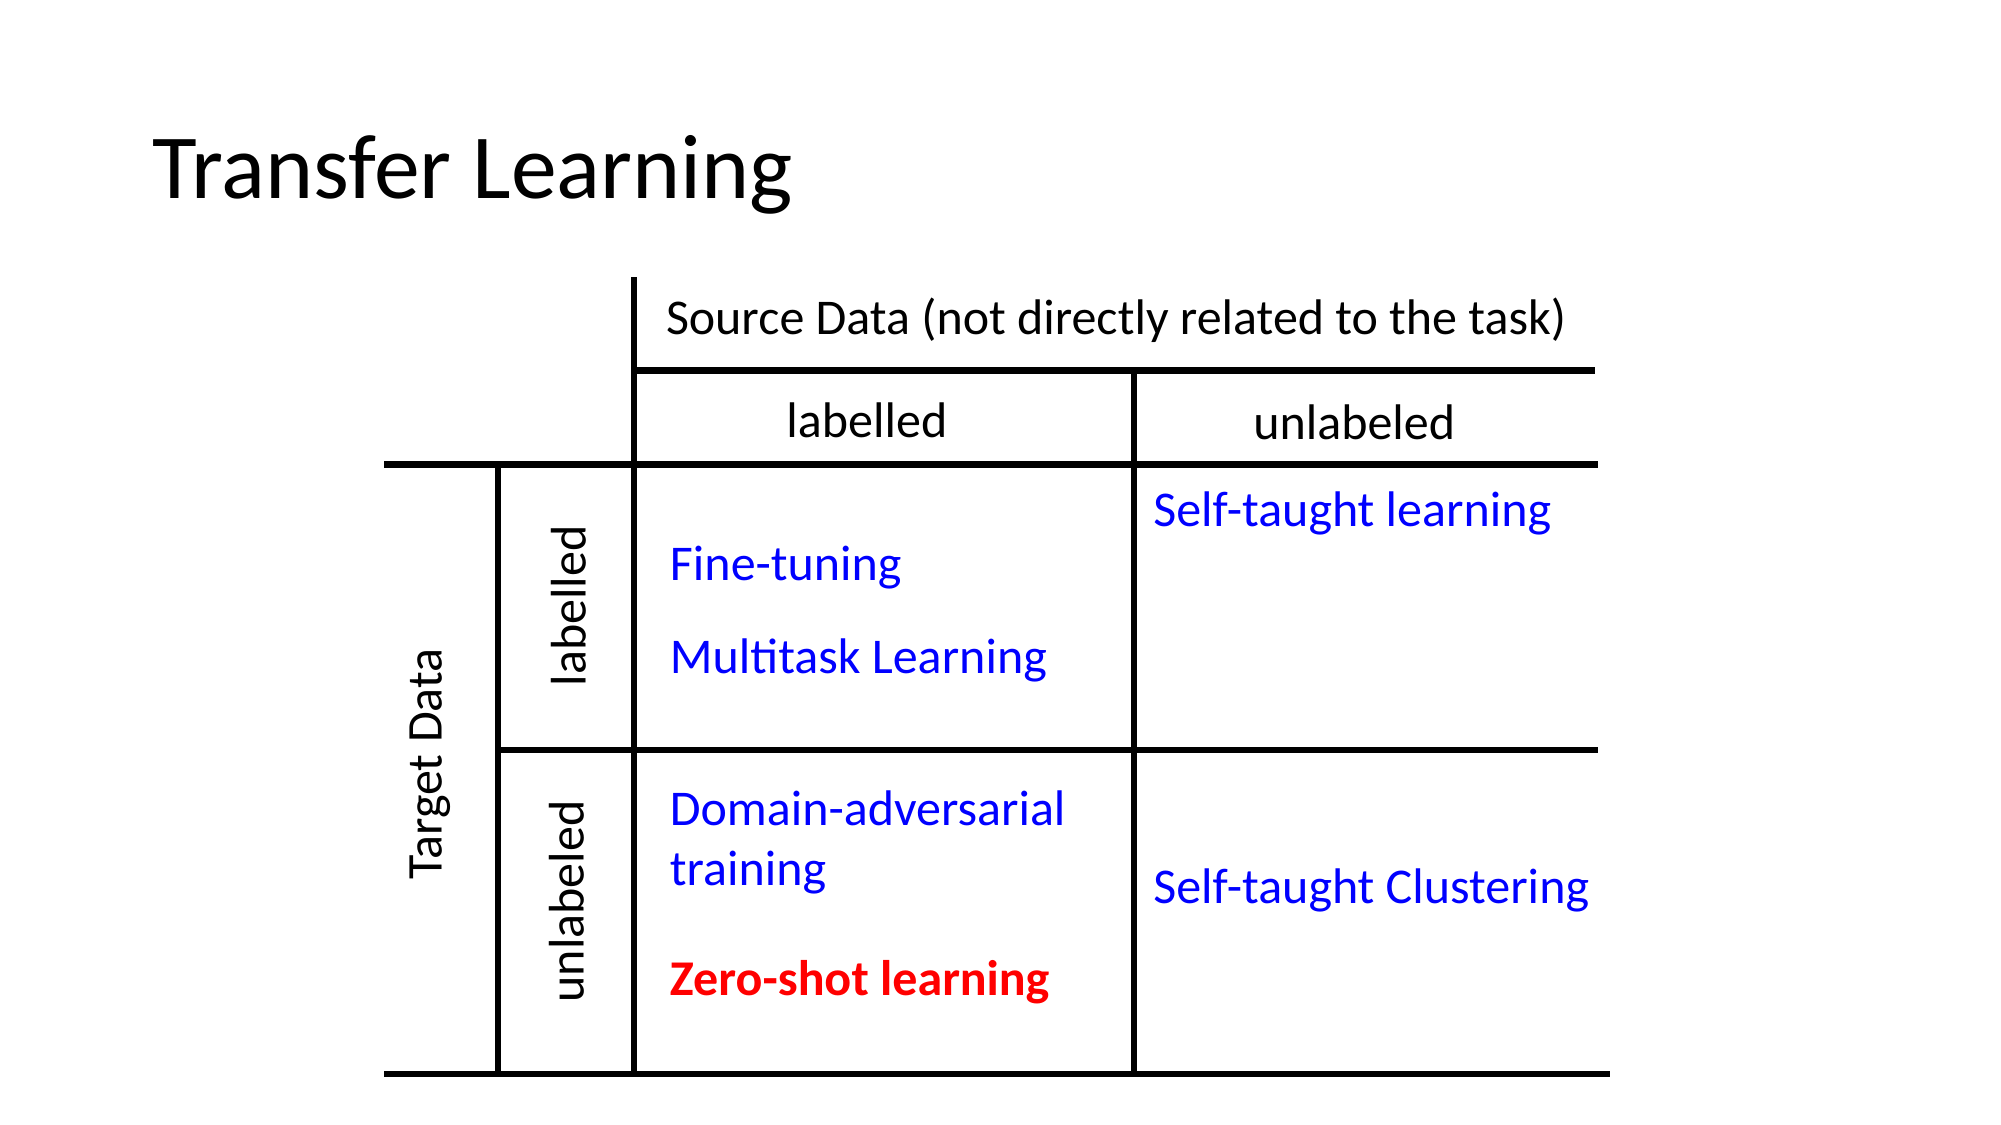

# Transfer Learning
Source Data (not directly related to the task)
labelled
unlabeled
Self-taught learning
Fine-tuning

labelled
Multitask Learning
Target Data
Domain-adversarial training
Self-taught Clustering
unlabeled
Zero-shot learning